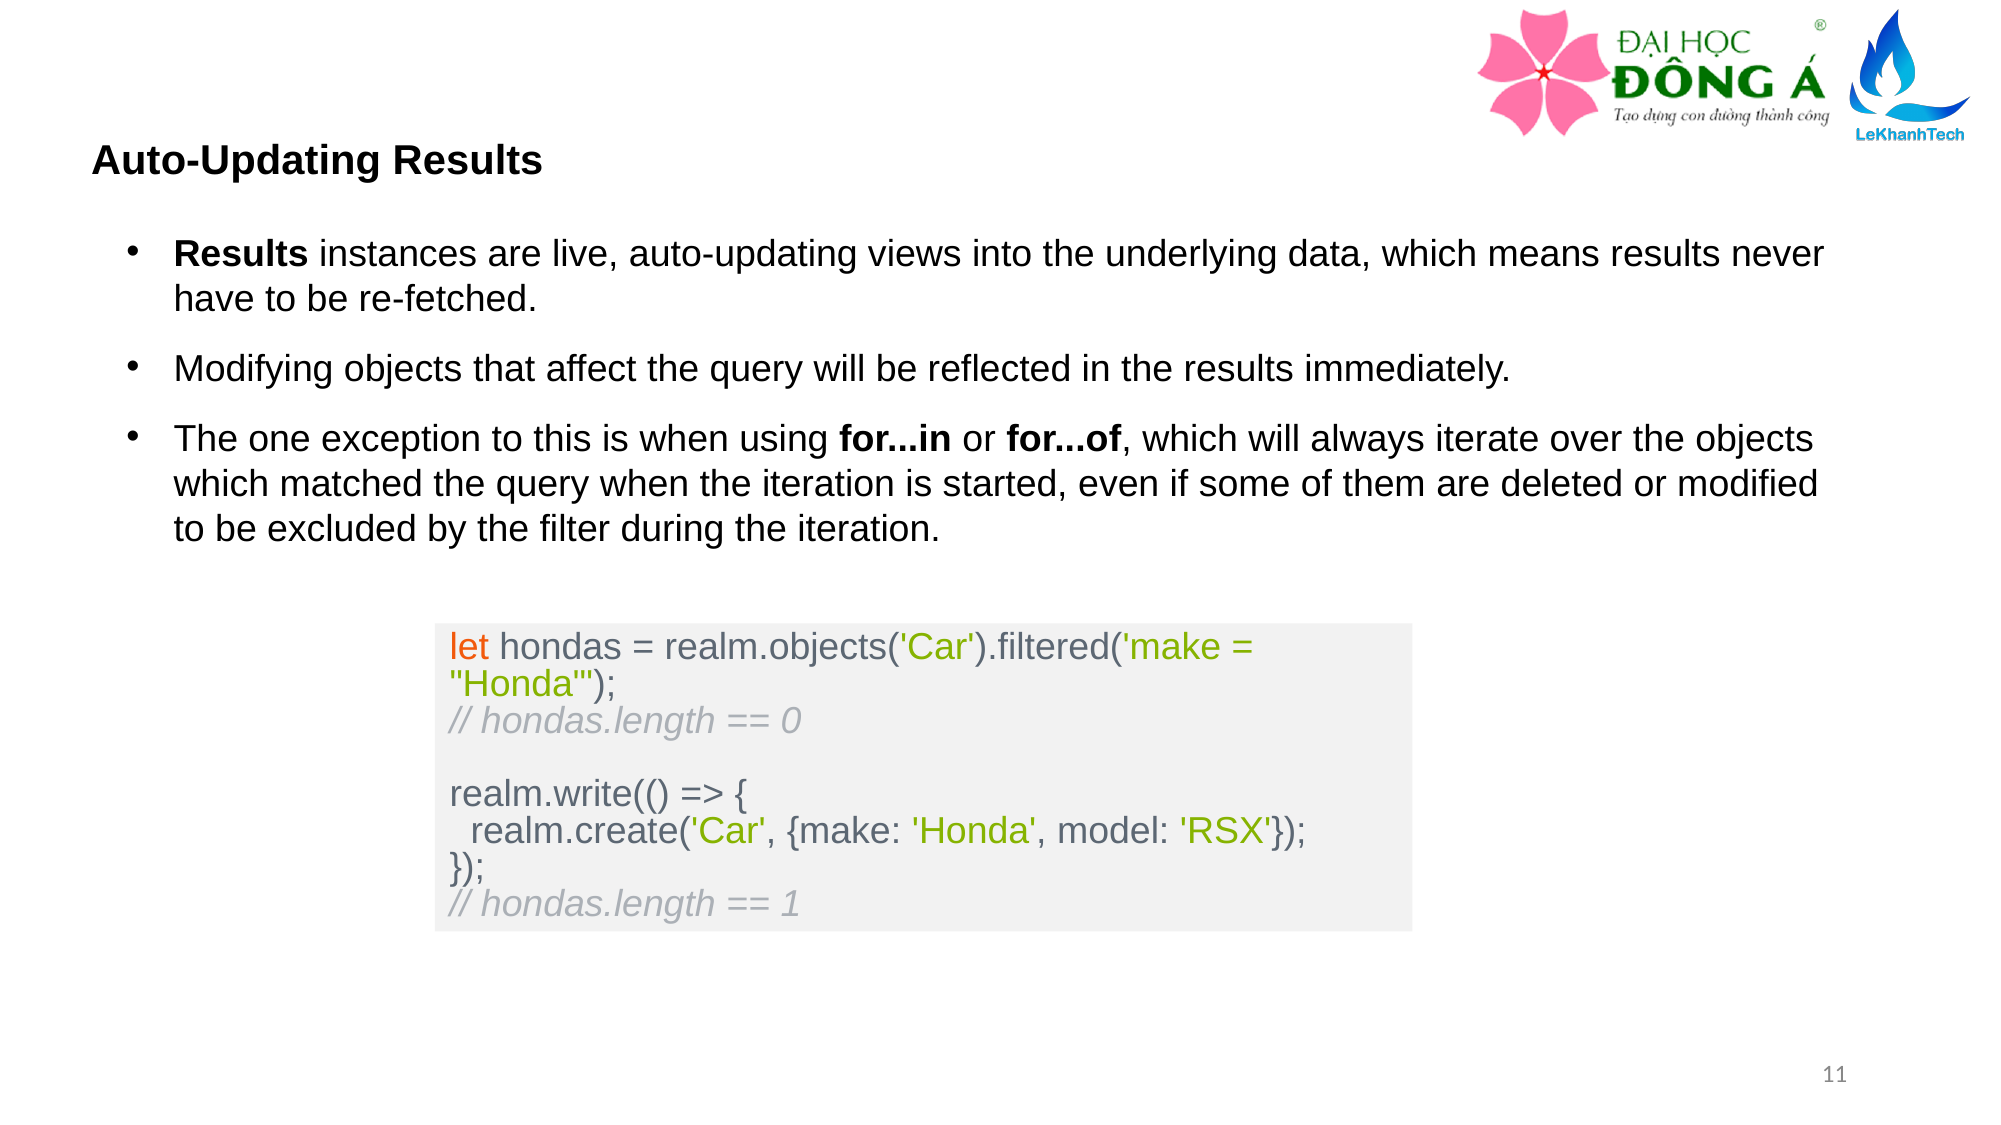

Auto-Updating Results
Results instances are live, auto-updating views into the underlying data, which means results never have to be re-fetched.
Modifying objects that affect the query will be reflected in the results immediately.
The one exception to this is when using for...in or for...of, which will always iterate over the objects which matched the query when the iteration is started, even if some of them are deleted or modified to be excluded by the filter during the iteration.
let hondas = realm.objects('Car').filtered('make = "Honda"');
// hondas.length == 0

realm.write(() => {
  realm.create('Car', {make: 'Honda', model: 'RSX'});
});
// hondas.length == 1
11